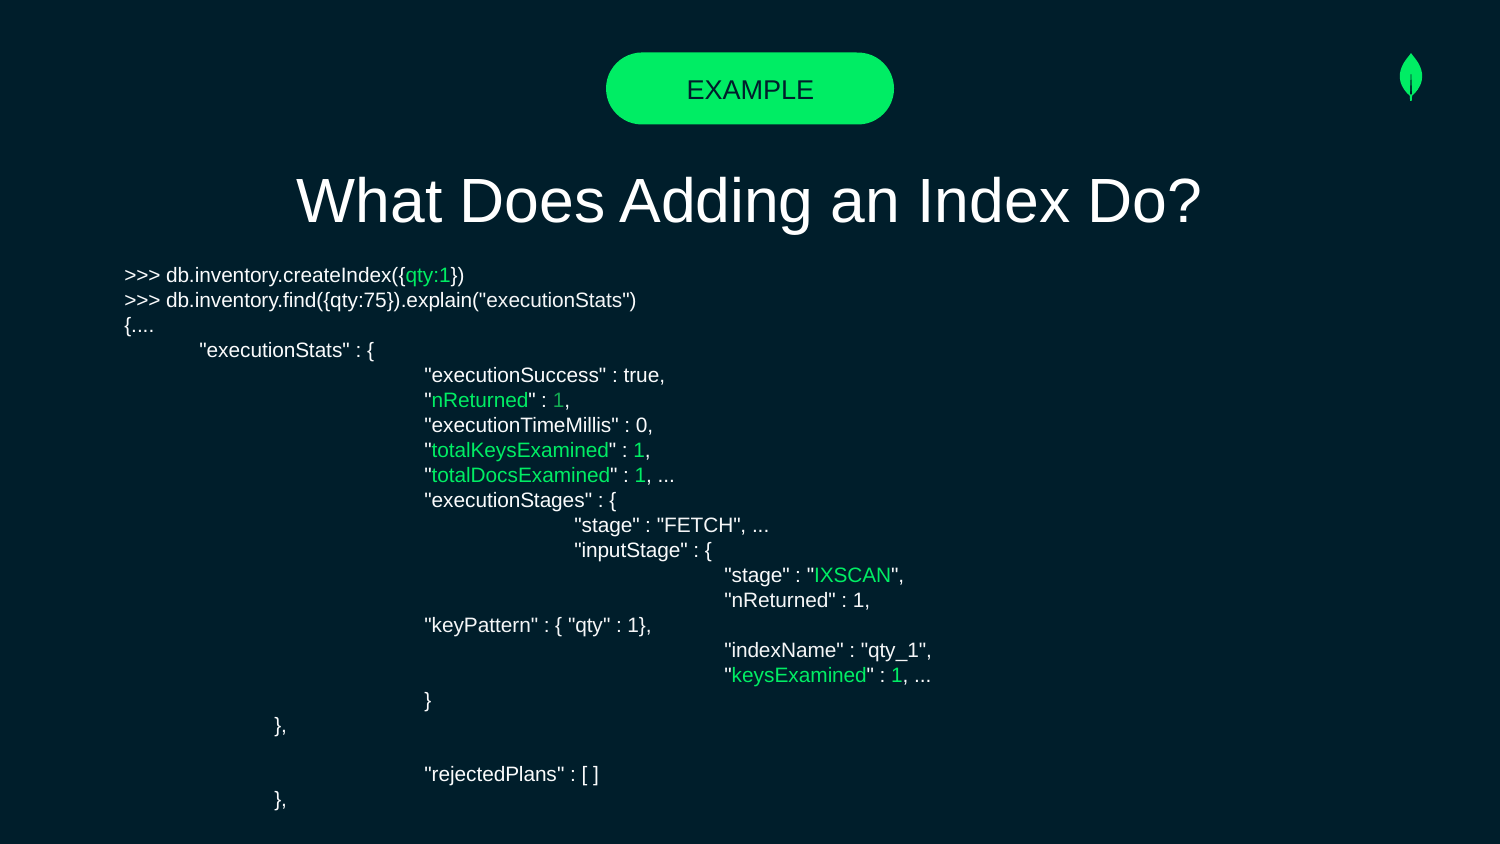

# EXAMPLE
What Does Adding an Index Do?
>>> db.inventory.createIndex({qty:1})
>>> db.inventory.find({qty:75}).explain("executionStats")
{....
"executionStats" : {
		"executionSuccess" : true,
		"nReturned" : 1,
		"executionTimeMillis" : 0,
		"totalKeysExamined" : 1,
		"totalDocsExamined" : 1, ...
		"executionStages" : {
			"stage" : "FETCH", ...
			"inputStage" : {
				"stage" : "IXSCAN",
				"nReturned" : 1,
"keyPattern" : { "qty" : 1},
				"indexName" : "qty_1",
				"keysExamined" : 1, ...
		}
	},

		"rejectedPlans" : [ ]
	},